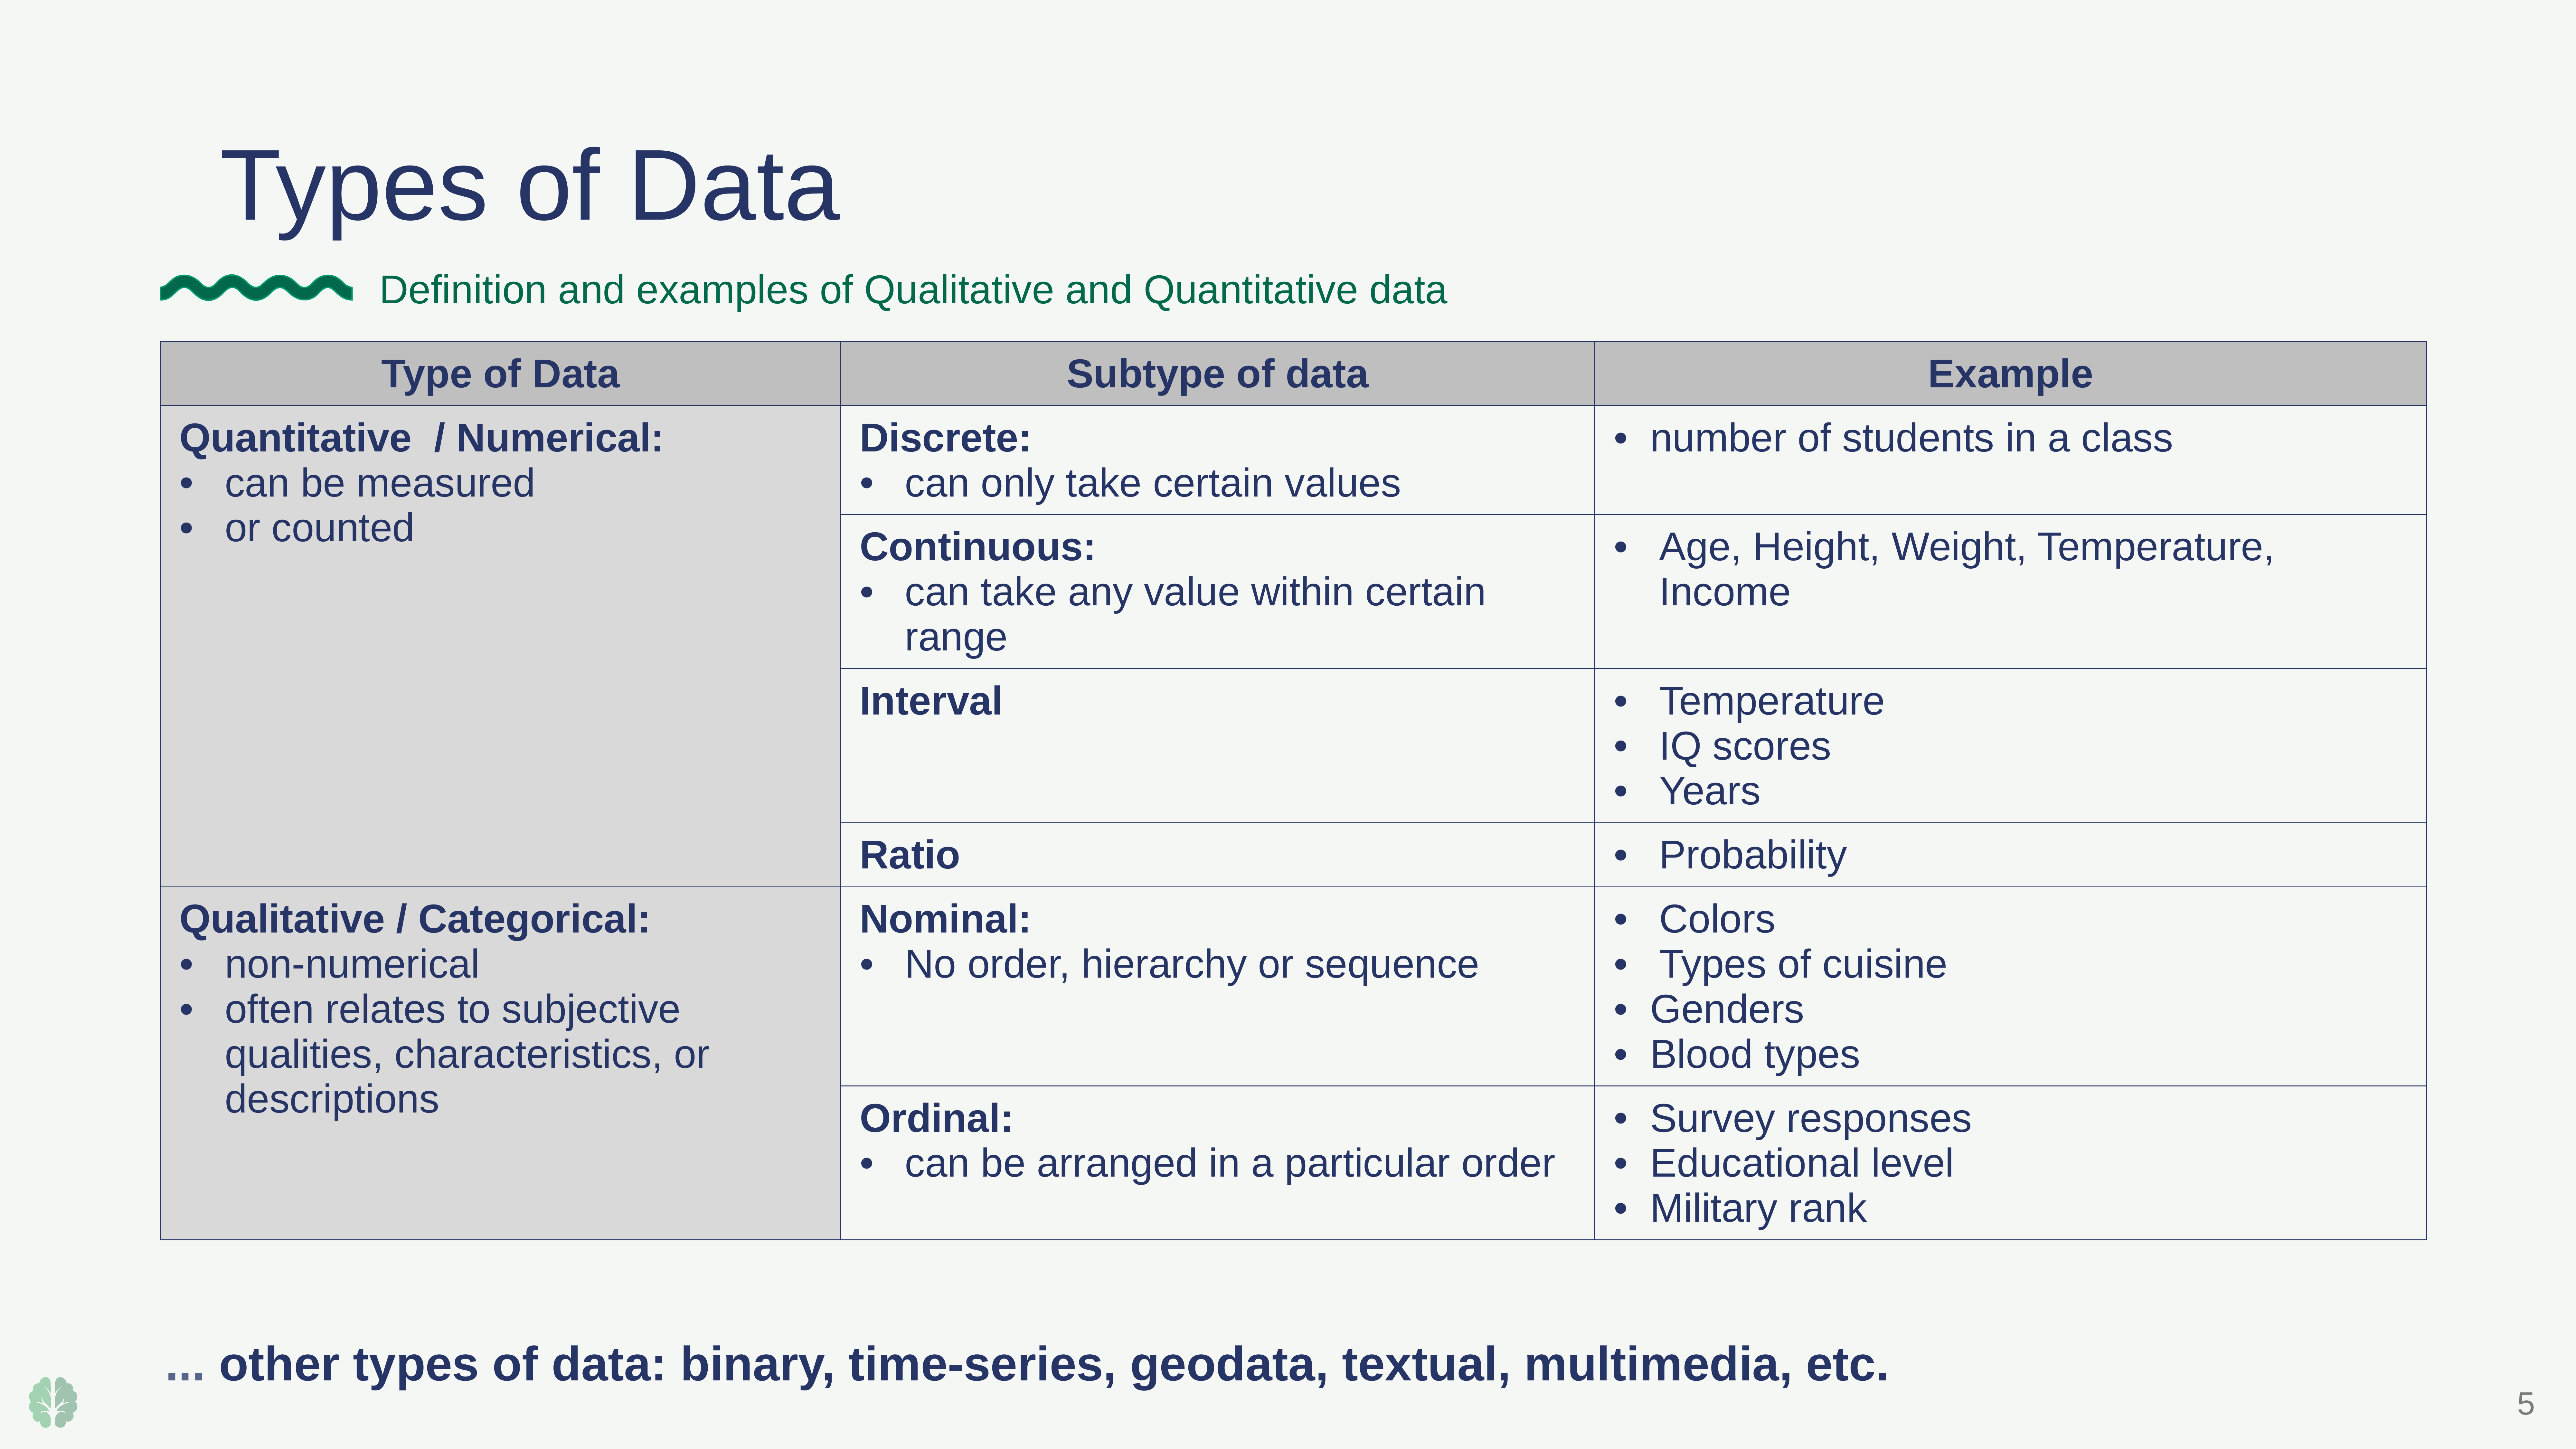

Types of Data
Definition and examples of Qualitative and Quantitative data

| Type of Data | Subtype of data | Example |
| --- | --- | --- |
| Quantitative / Numerical: can be measured or counted | Discrete: can only take certain values | number of students in a class |
|  | Continuous: can take any value within certain range | Age, Height, Weight, Temperature, Income |
|  | Interval | Temperature IQ scores Years |
|  | Ratio | Probability |
| Qualitative / Categorical: non-numerical often relates to subjective qualities, characteristics, or descriptions | Nominal: No order, hierarchy or sequence | Colors Types of cuisine Genders Blood types |
|  | Ordinal: can be arranged in a particular order | Survey responses Educational level Military rank |
... other types of data: binary, time-series, geodata, textual, multimedia, etc.
5